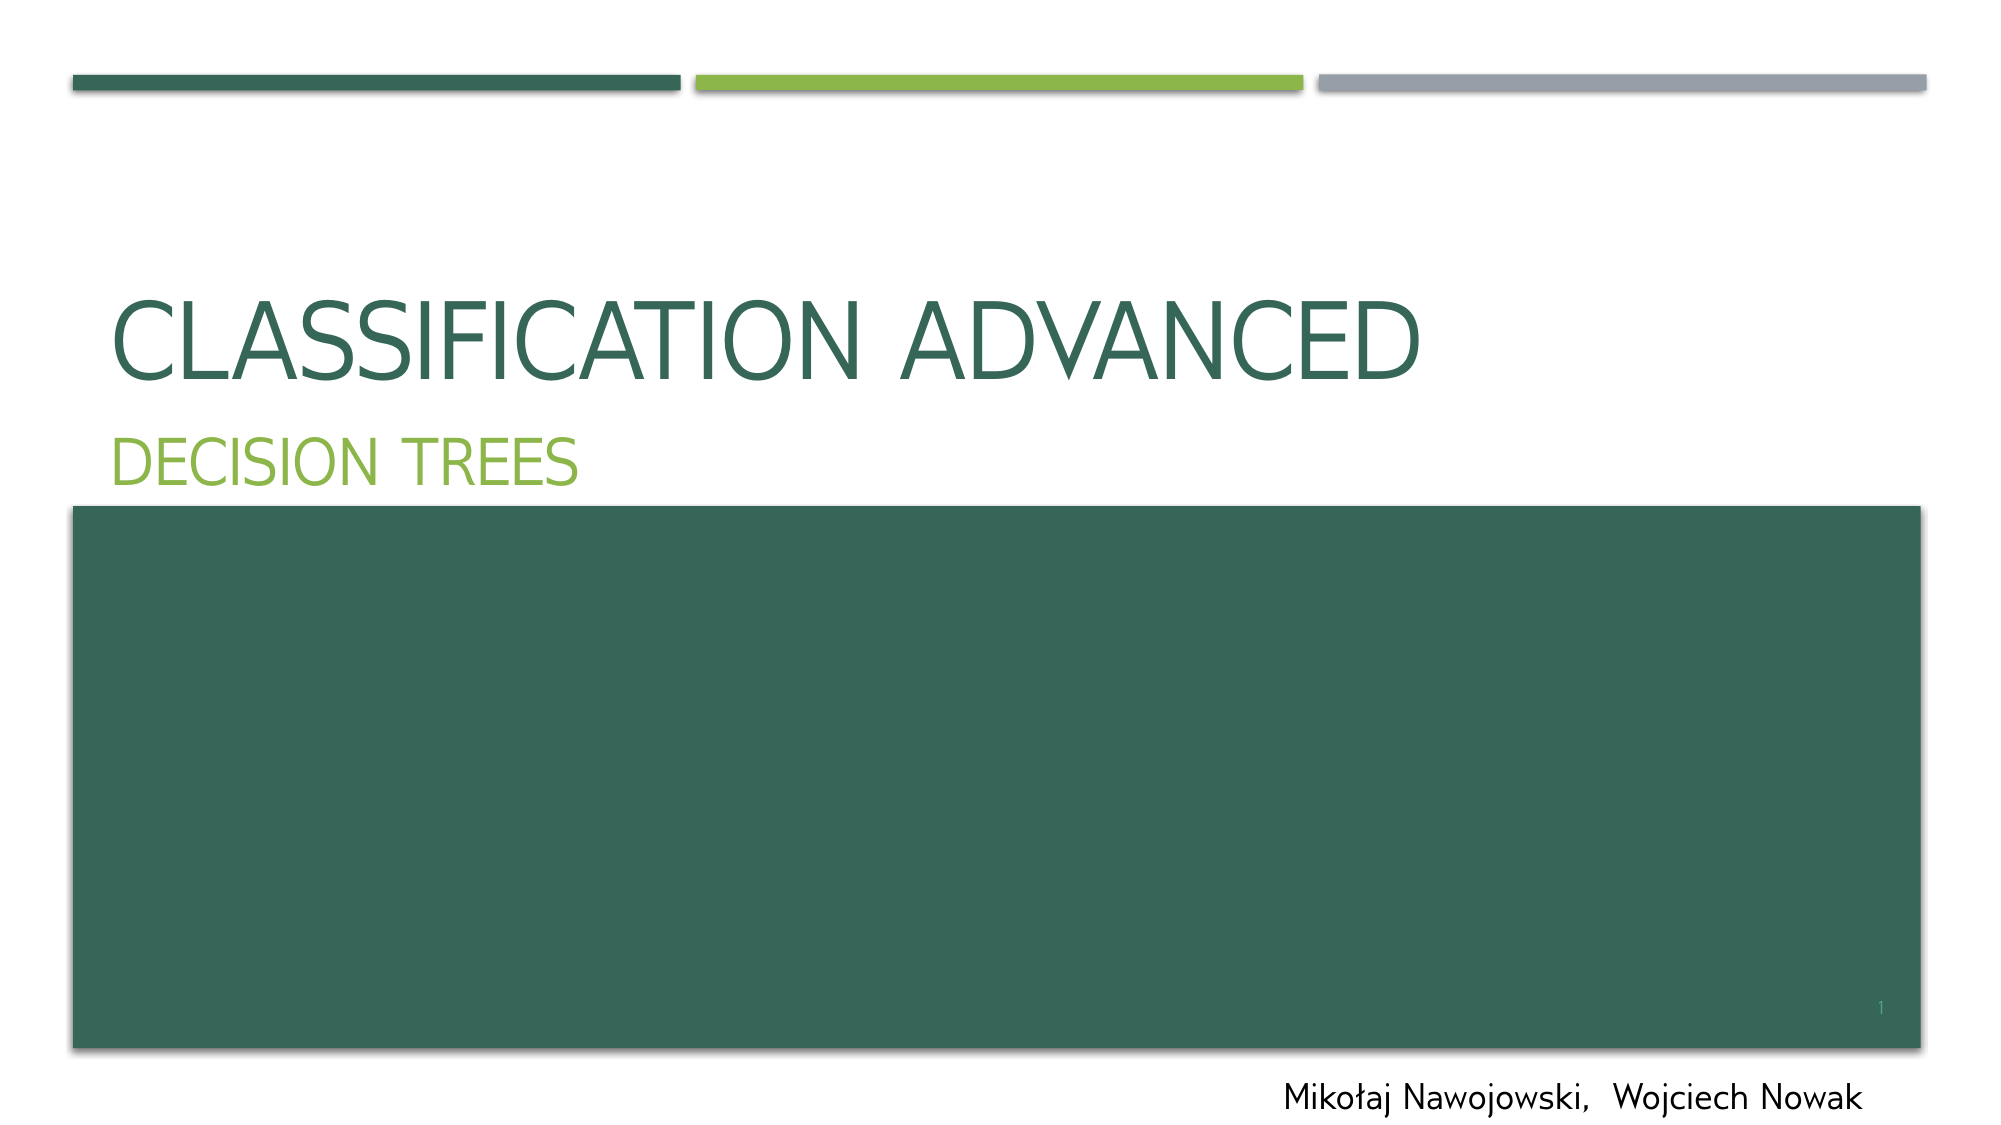

# Classification Advanced
Decision Trees
1
Mikołaj Nawojowski,  Wojciech Nowak